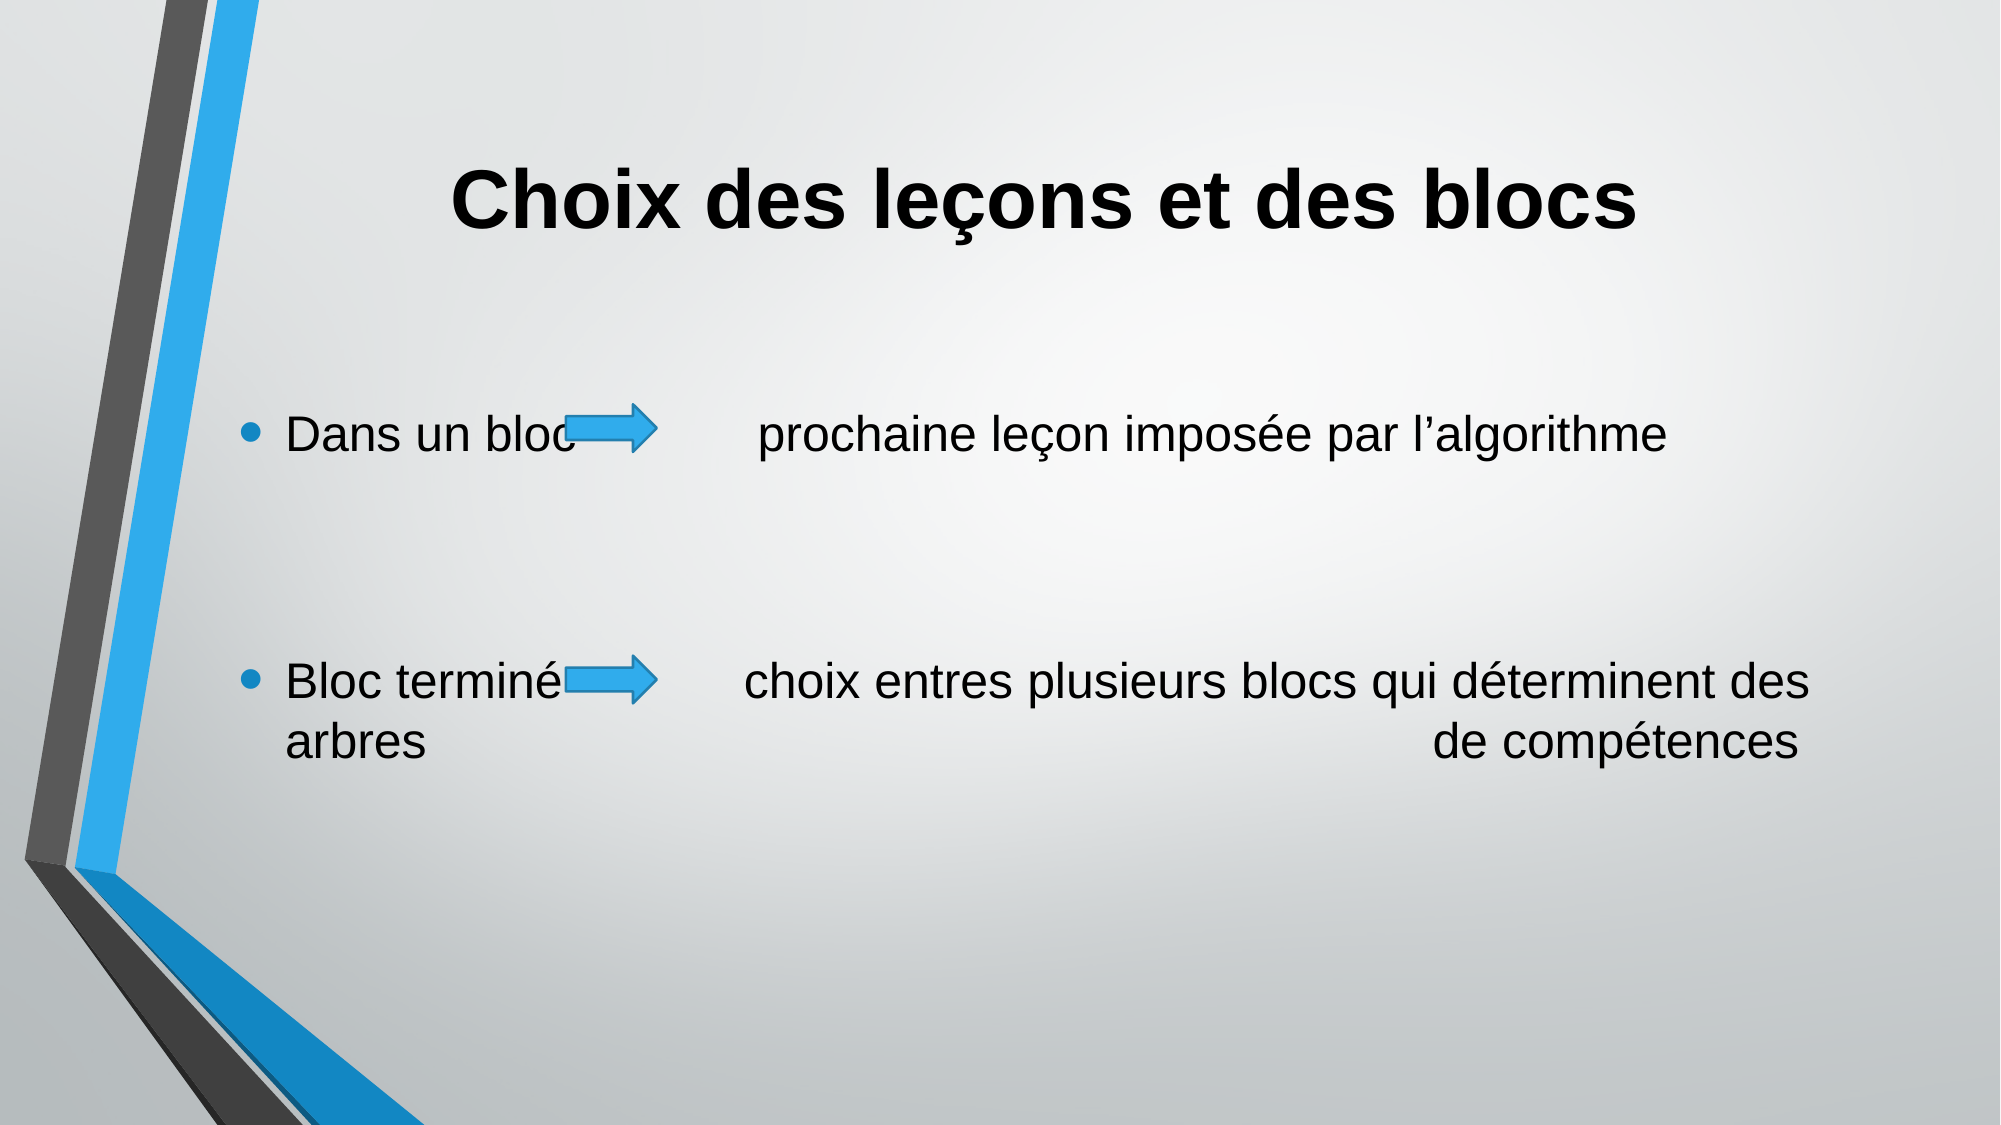

# Choix des leçons et des blocs
Dans un bloc             prochaine leçon imposée par l’algorithme

Bloc terminé             choix entres plusieurs blocs qui déterminent des arbres 						       de compétences